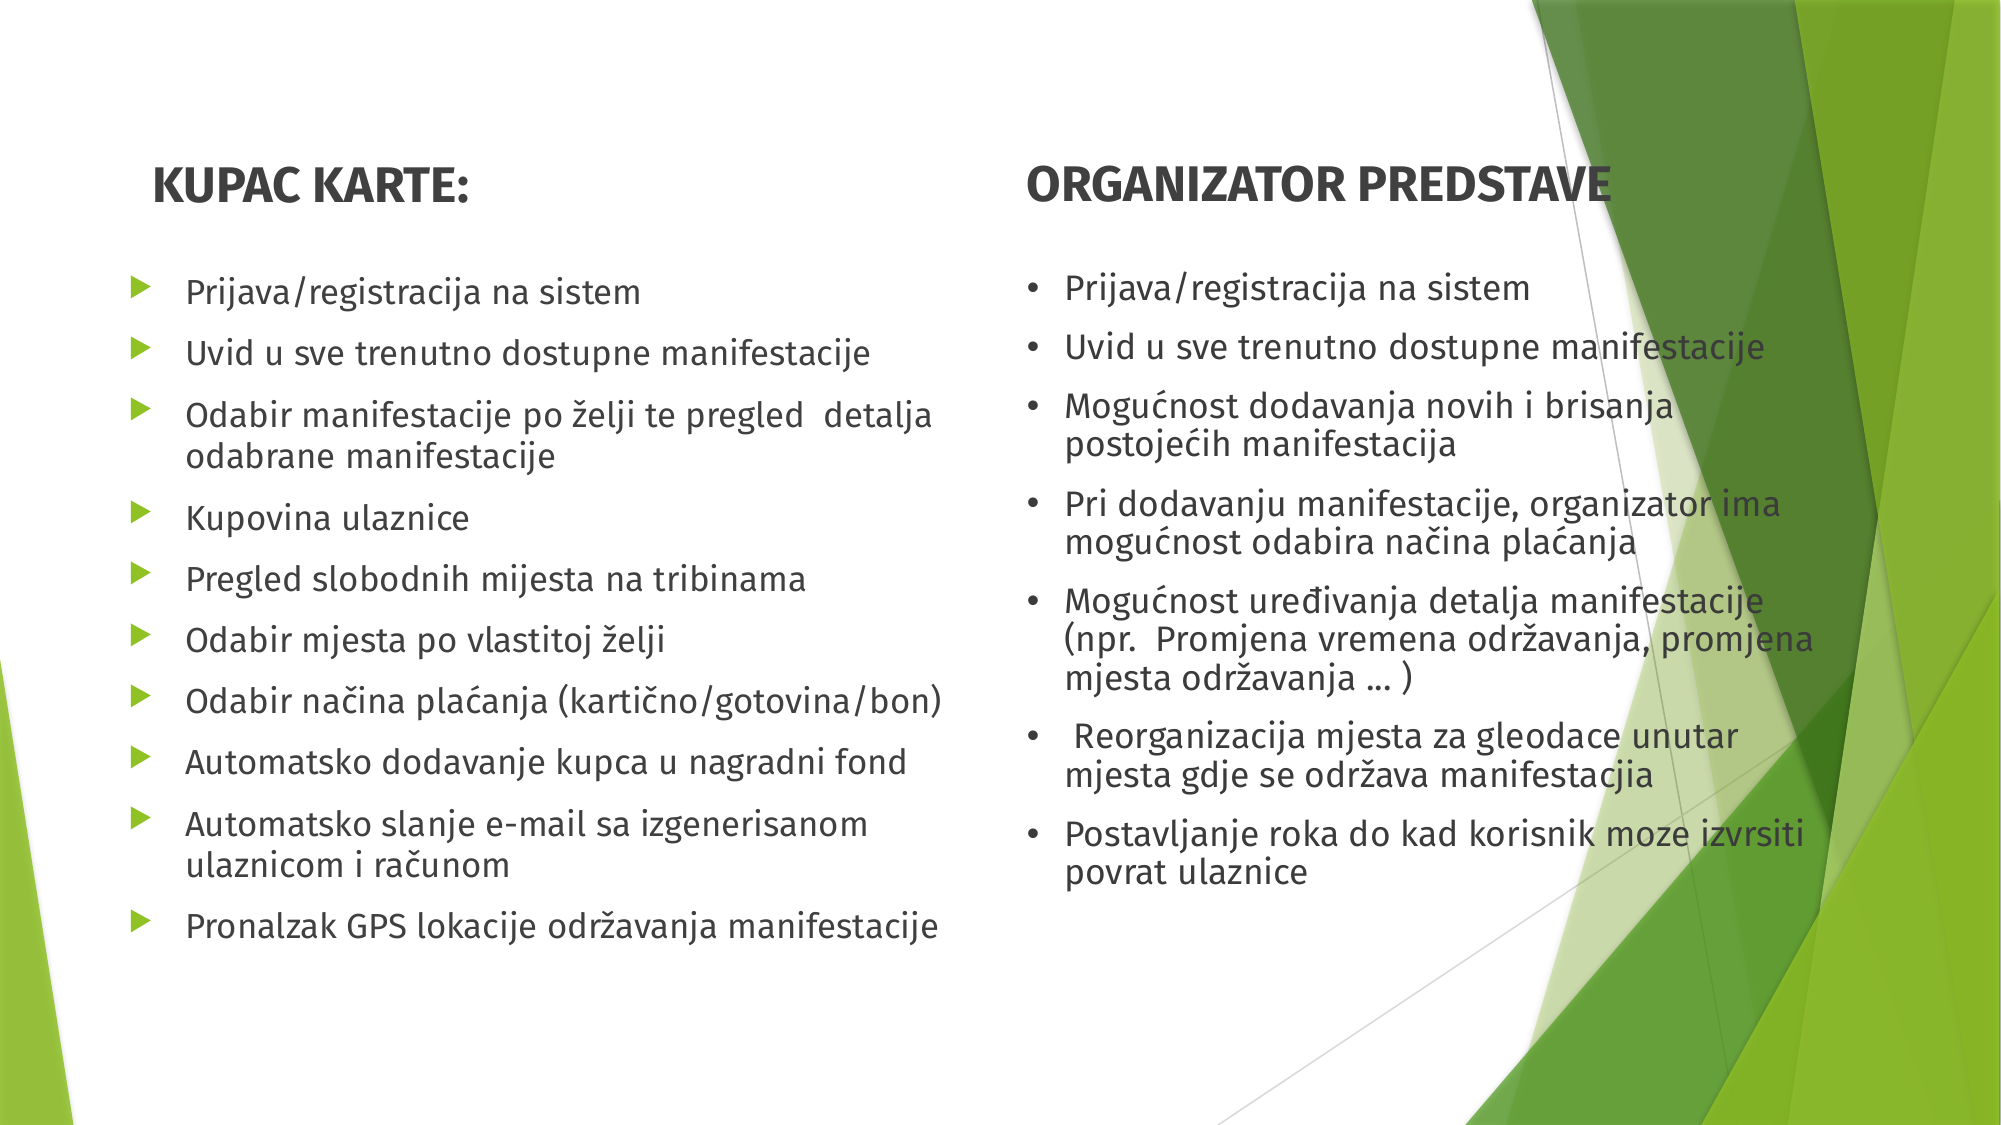

ORGANIZATOR PREDSTAVE
KUPAC KARTE:
Prijava/registracija na sistem
Uvid u sve trenutno dostupne manifestacije
Mogućnost dodavanja novih i brisanja postojećih manifestacija
Pri dodavanju manifestacije, organizator ima mogućnost odabira načina plaćanja
Mogućnost uređivanja detalja manifestacije (npr.  Promjena vremena održavanja, promjena mjesta održavanja ... )
 Reorganizacija mjesta za gleodace unutar mjesta gdje se održava manifestacjia
Postavljanje roka do kad korisnik moze izvrsiti povrat ulaznice
Prijava/registracija na sistem
Uvid u sve trenutno dostupne manifestacije
Odabir manifestacije po želji te pregled  detalja odabrane manifestacije
Kupovina ulaznice
Pregled slobodnih mijesta na tribinama
Odabir mjesta po vlastitoj želji
Odabir načina plaćanja (kartično/gotovina/bon)
Automatsko dodavanje kupca u nagradni fond
Automatsko slanje e-mail sa izgenerisanom ulaznicom i računom
Pronalzak GPS lokacije održavanja manifestacije